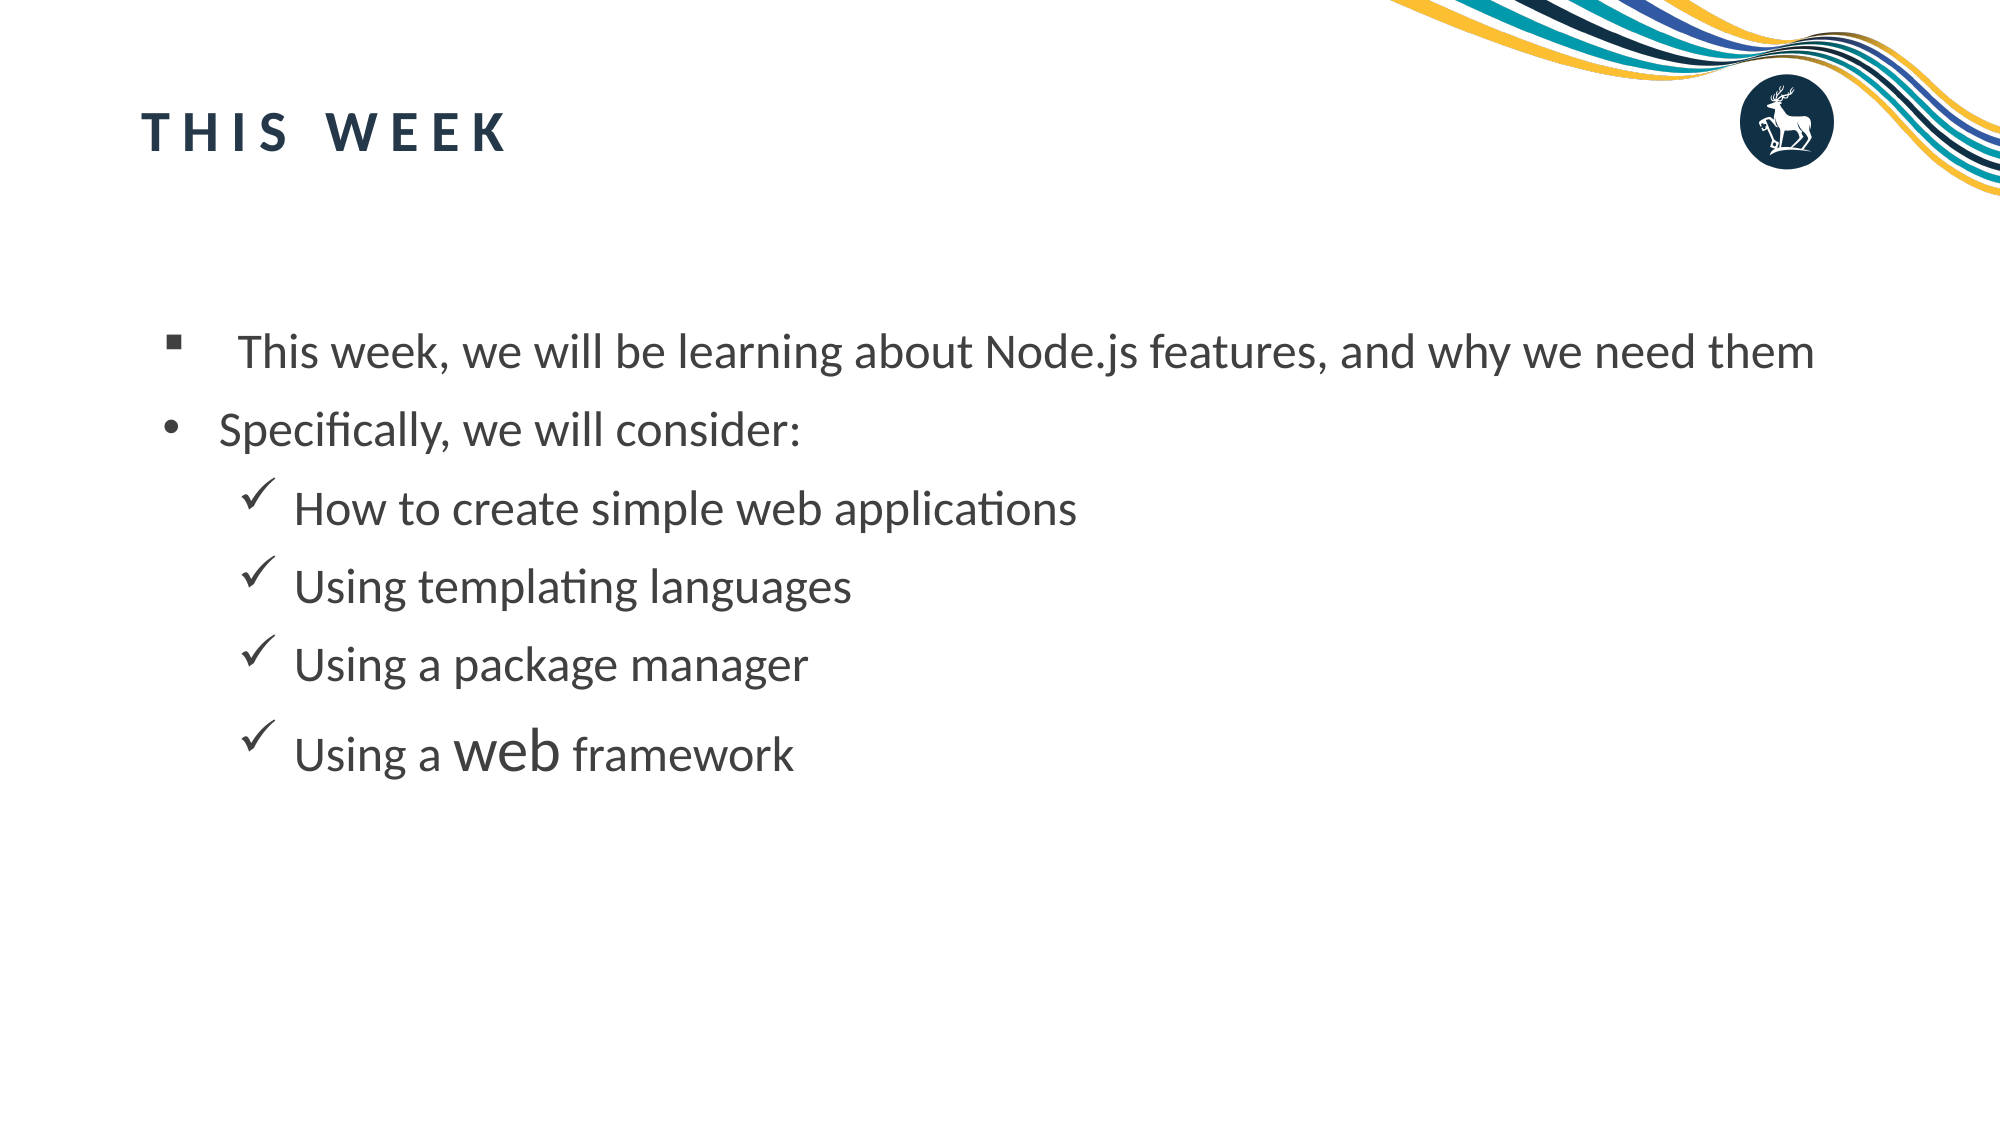

# This Week
This week, we will be learning about Node.js features, and why we need them
Specifically, we will consider:
How to create simple web applications
Using templating languages
Using a package manager
Using a web framework